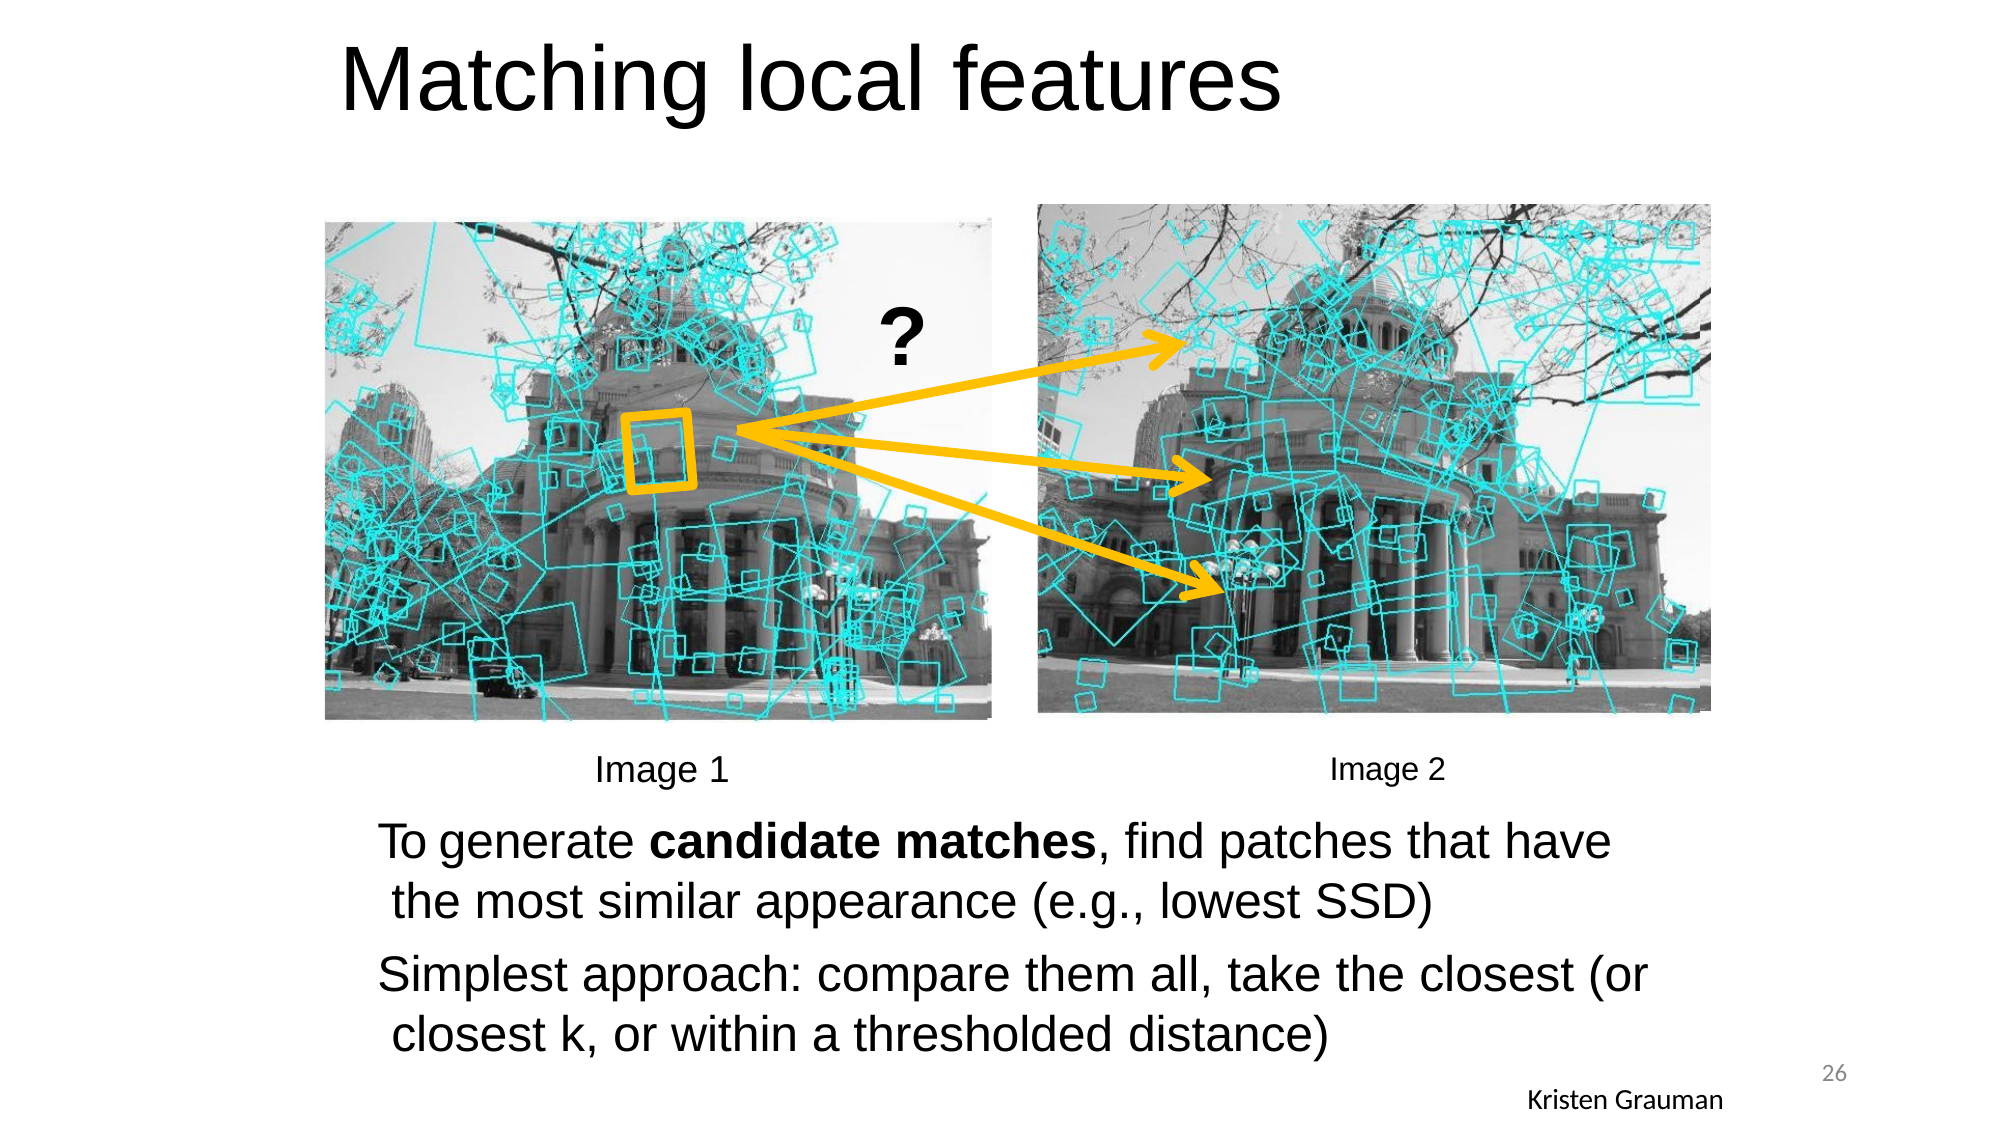

# Matching local features

?
Image 1	Image 2
To generate candidate matches, find patches that have  the most similar appearance (e.g., lowest SSD)
Simplest approach: compare them all, take the closest (or  closest k, or within a thresholded distance)
26
Kristen Grauman